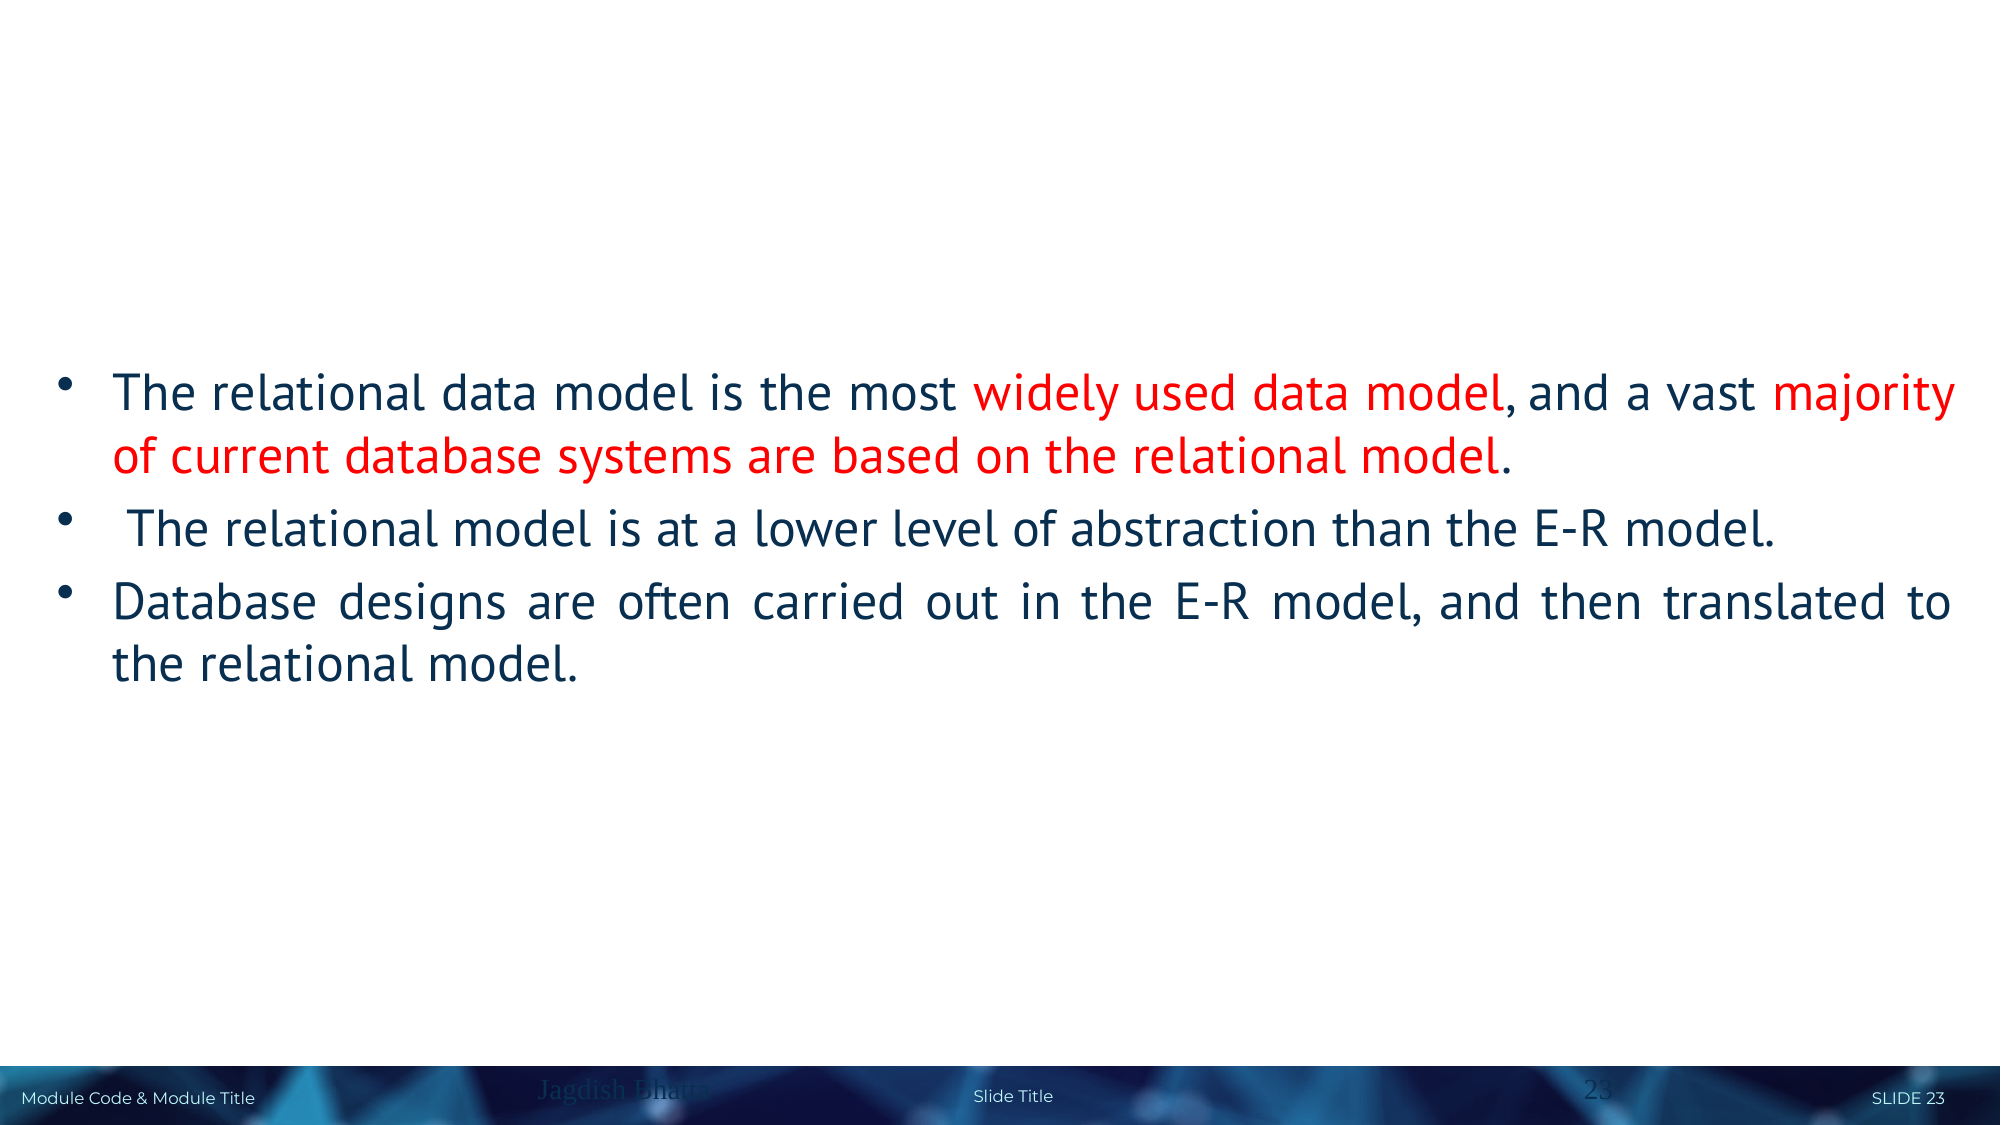

The relational data model is the most widely used data model, and a vast majority of current database systems are based on the relational model.
 The relational model is at a lower level of abstraction than the E-R model.
Database designs are often carried out in the E-R model, and then translated to the relational model.
Jagdish Bhatta
23